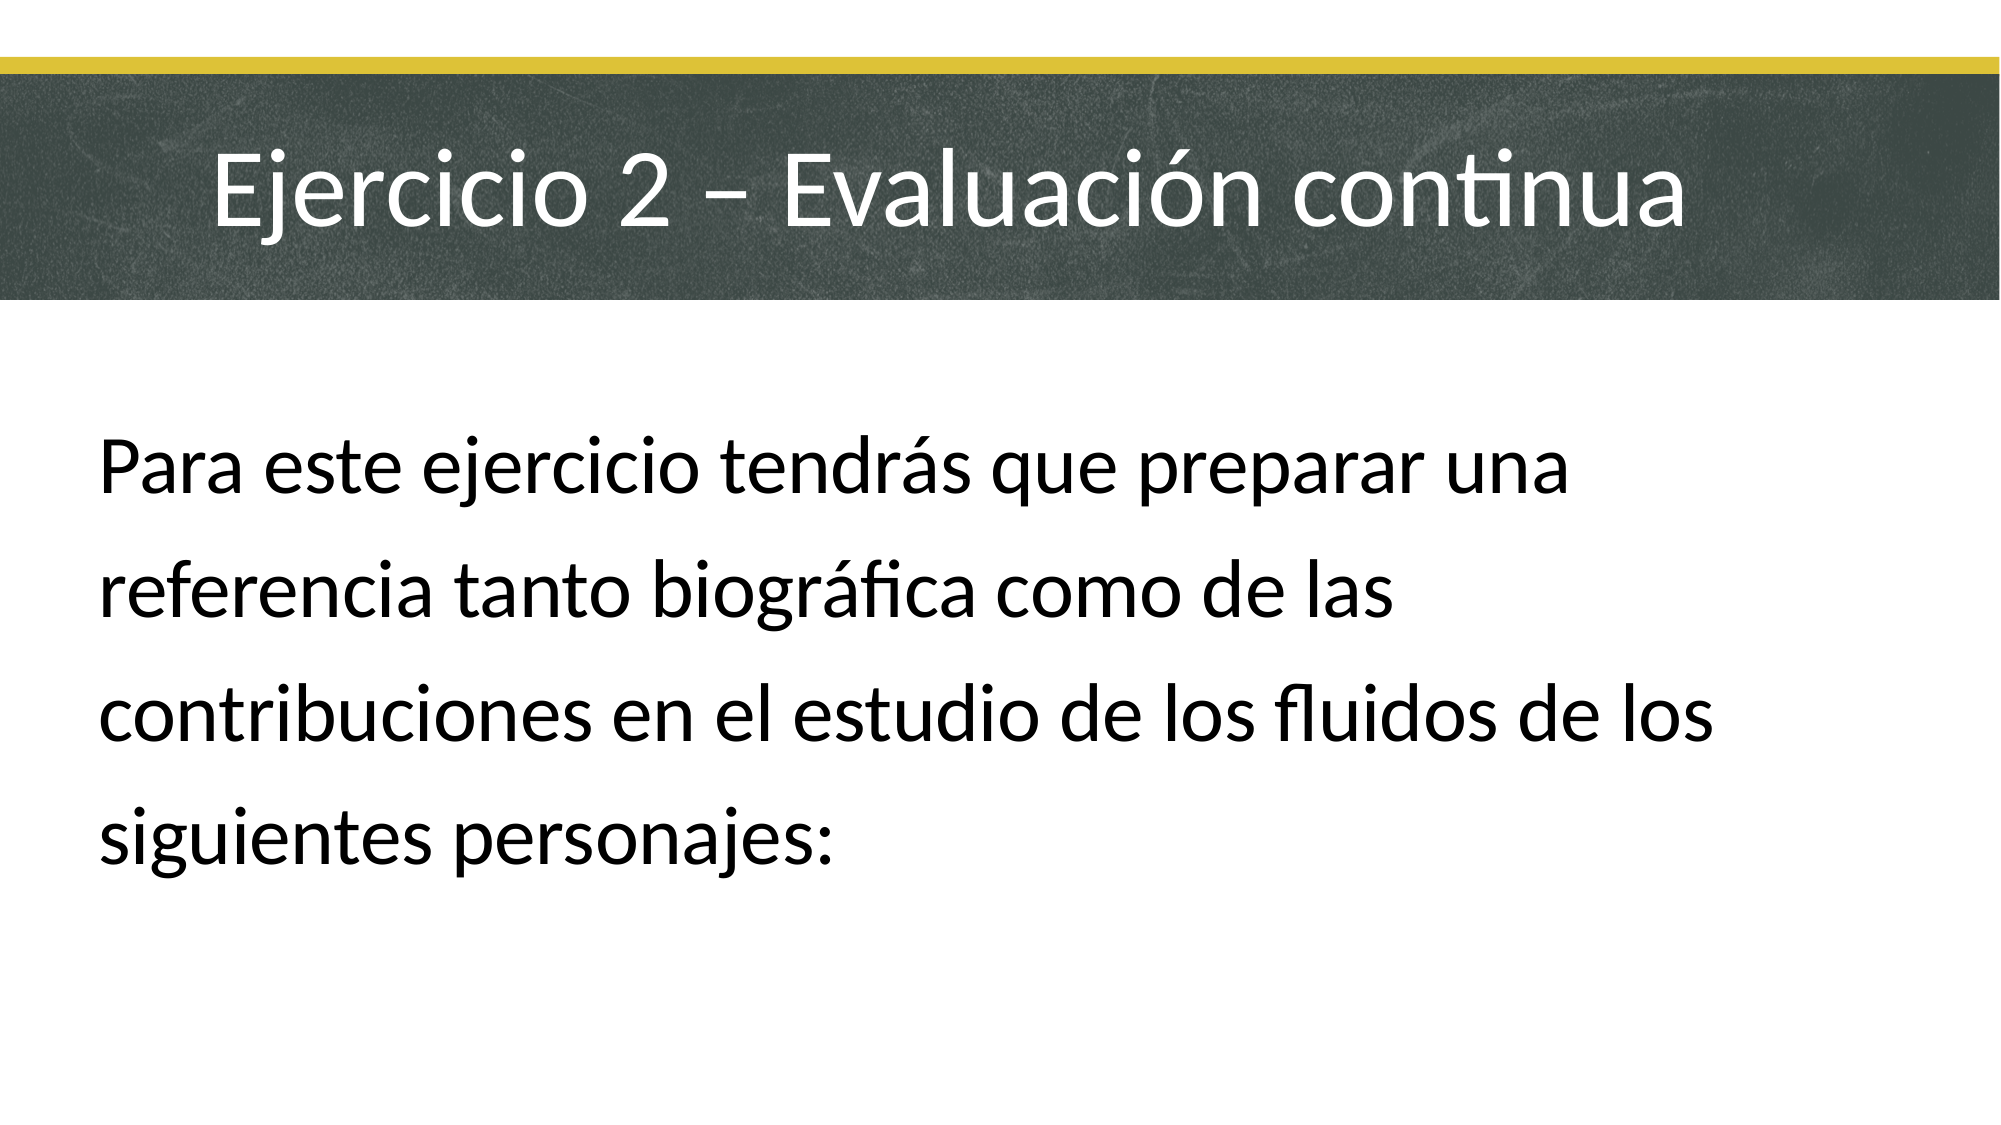

Ejercicio 2 – Evaluación continua
Para este ejercicio tendrás que preparar una referencia tanto biográfica como de las contribuciones en el estudio de los fluidos de los siguientes personajes: